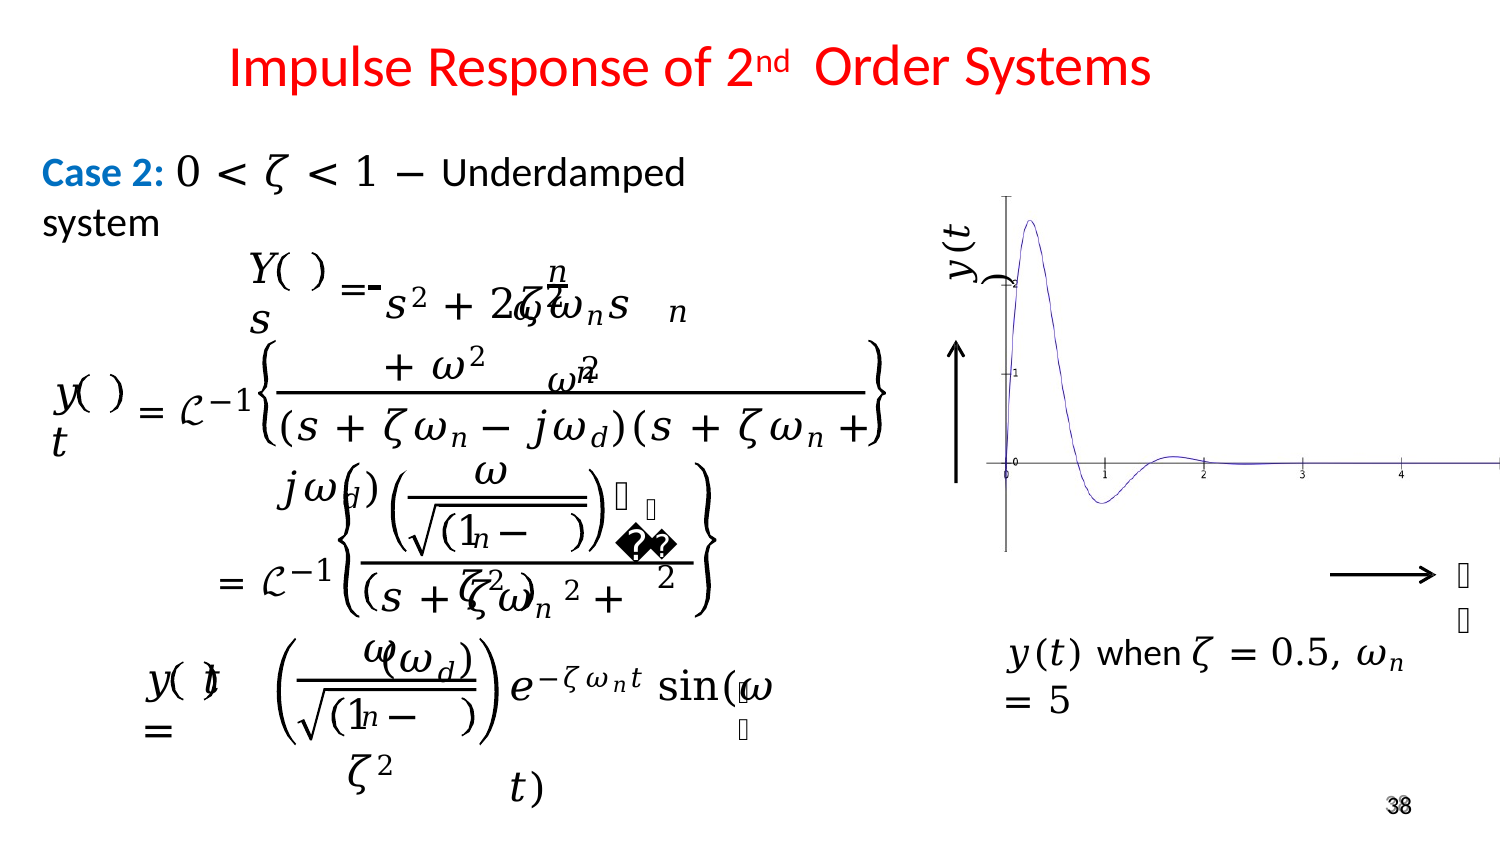

# Impulse Response of 2nd
Order Systems
Case 2: 0 < 𝜁 < 1 − Underdamped system
𝜔2

𝑦(𝑡)
= 	𝑛
𝑌 𝑠

𝑠2 + 2𝜁𝜔𝑛𝑠 + 𝜔2
𝑛
𝜔2

= ℒ−1
𝑛
𝑦 𝑡

(𝑠 + 𝜁𝜔𝑛 − 𝑗𝜔𝑑)(𝑠 + 𝜁𝜔𝑛 + 𝑗𝜔𝑑)

𝜔𝑛

𝜔
𝑑

1 − 𝜁2

= ℒ−1
𝑡
2
𝑠 + 𝜁𝜔𝑛 2 + (𝜔𝑑)

𝜔𝑛
𝑦(𝑡) when 𝜁 = 0.5, 𝜔𝑛 = 5

𝑦  𝑡	=
𝑒−𝜁𝜔𝑛𝑡 sin(𝜔	𝑡)

𝑑

1 − 𝜁2

38
38